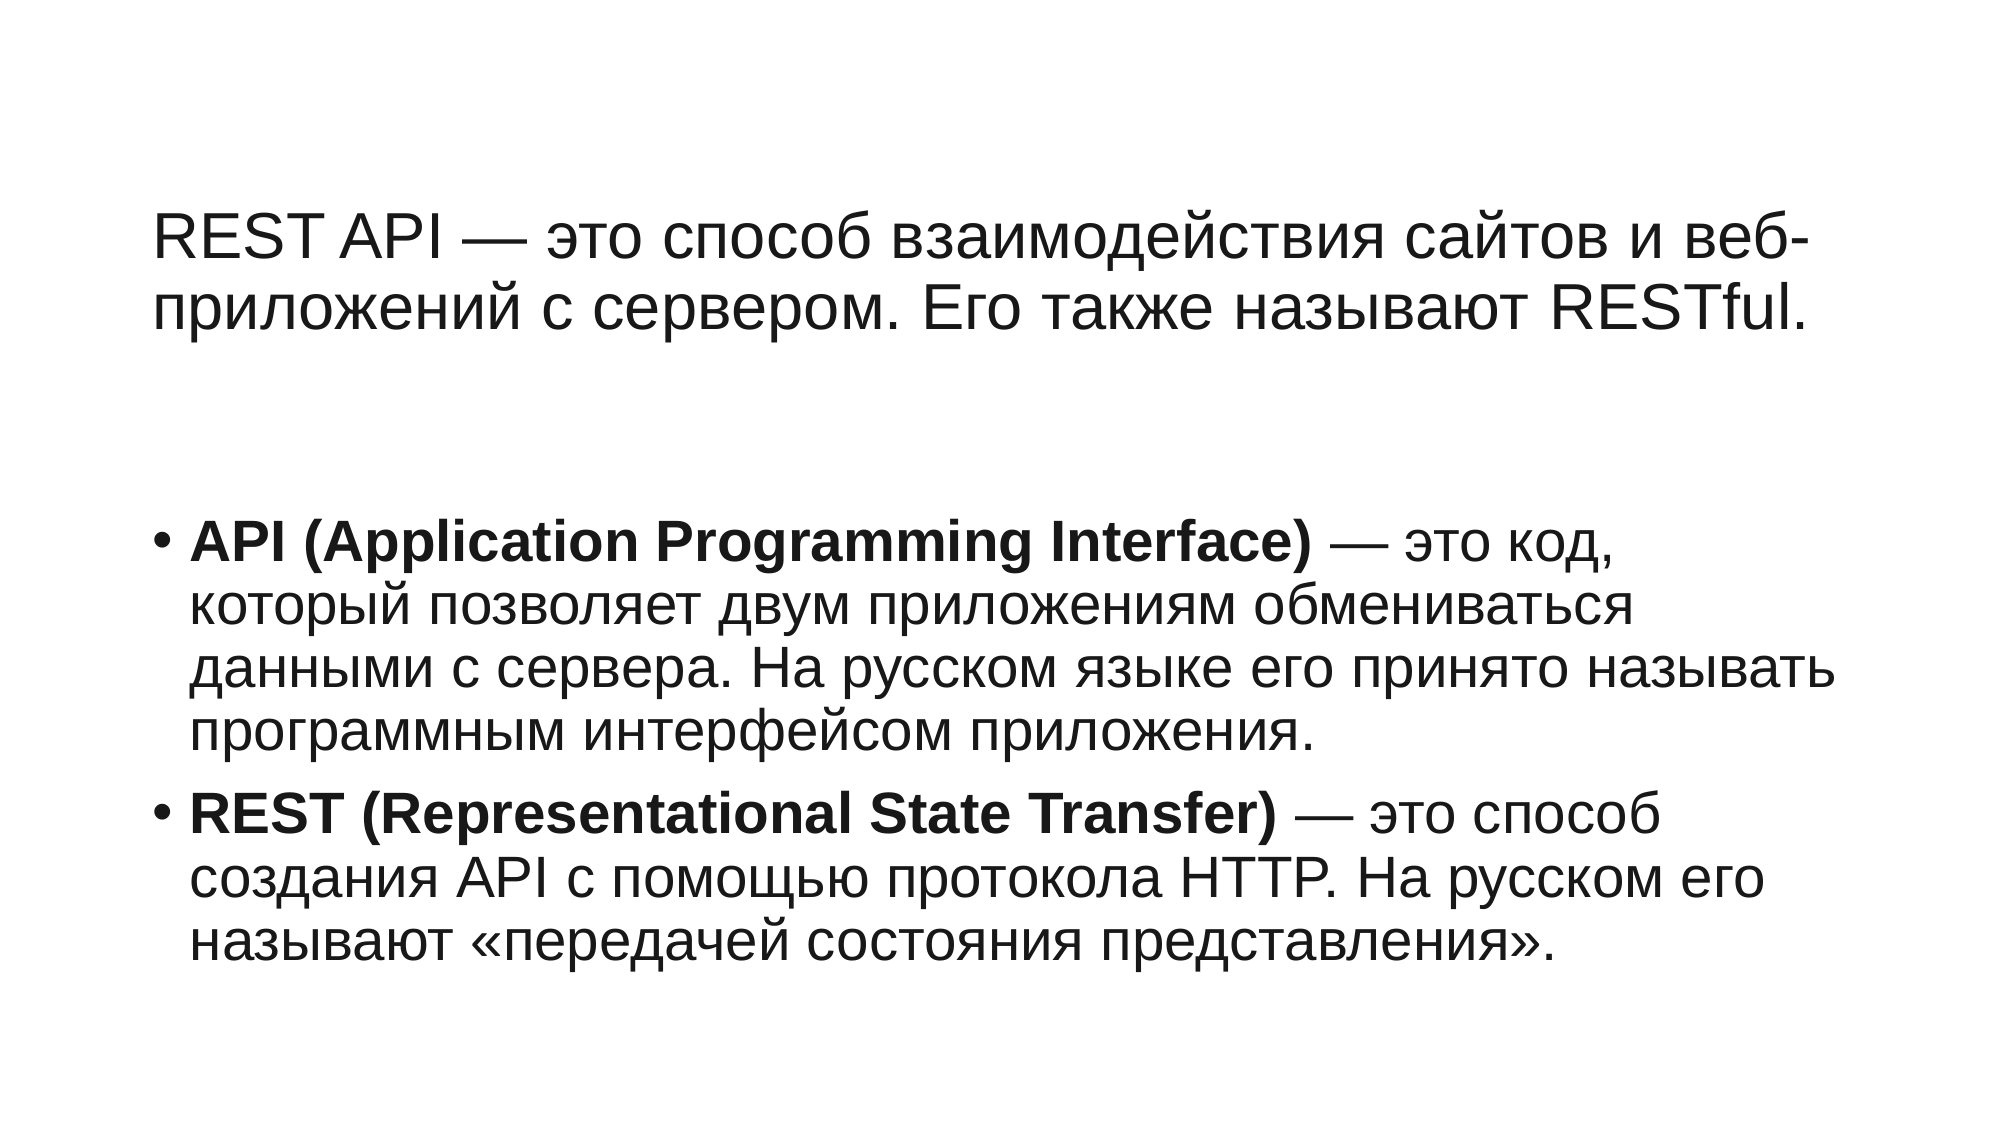

# REST API — это способ взаимодействия сайтов и веб-приложений с сервером. Его также называют RESTful.
API (Application Programming Interface) — это код, который позволяет двум приложениям обмениваться данными с сервера. На русском языке его принято называть программным интерфейсом приложения.
REST (Representational State Transfer) — это способ создания API с помощью протокола HTTP. На русском его называют «передачей состояния представления».